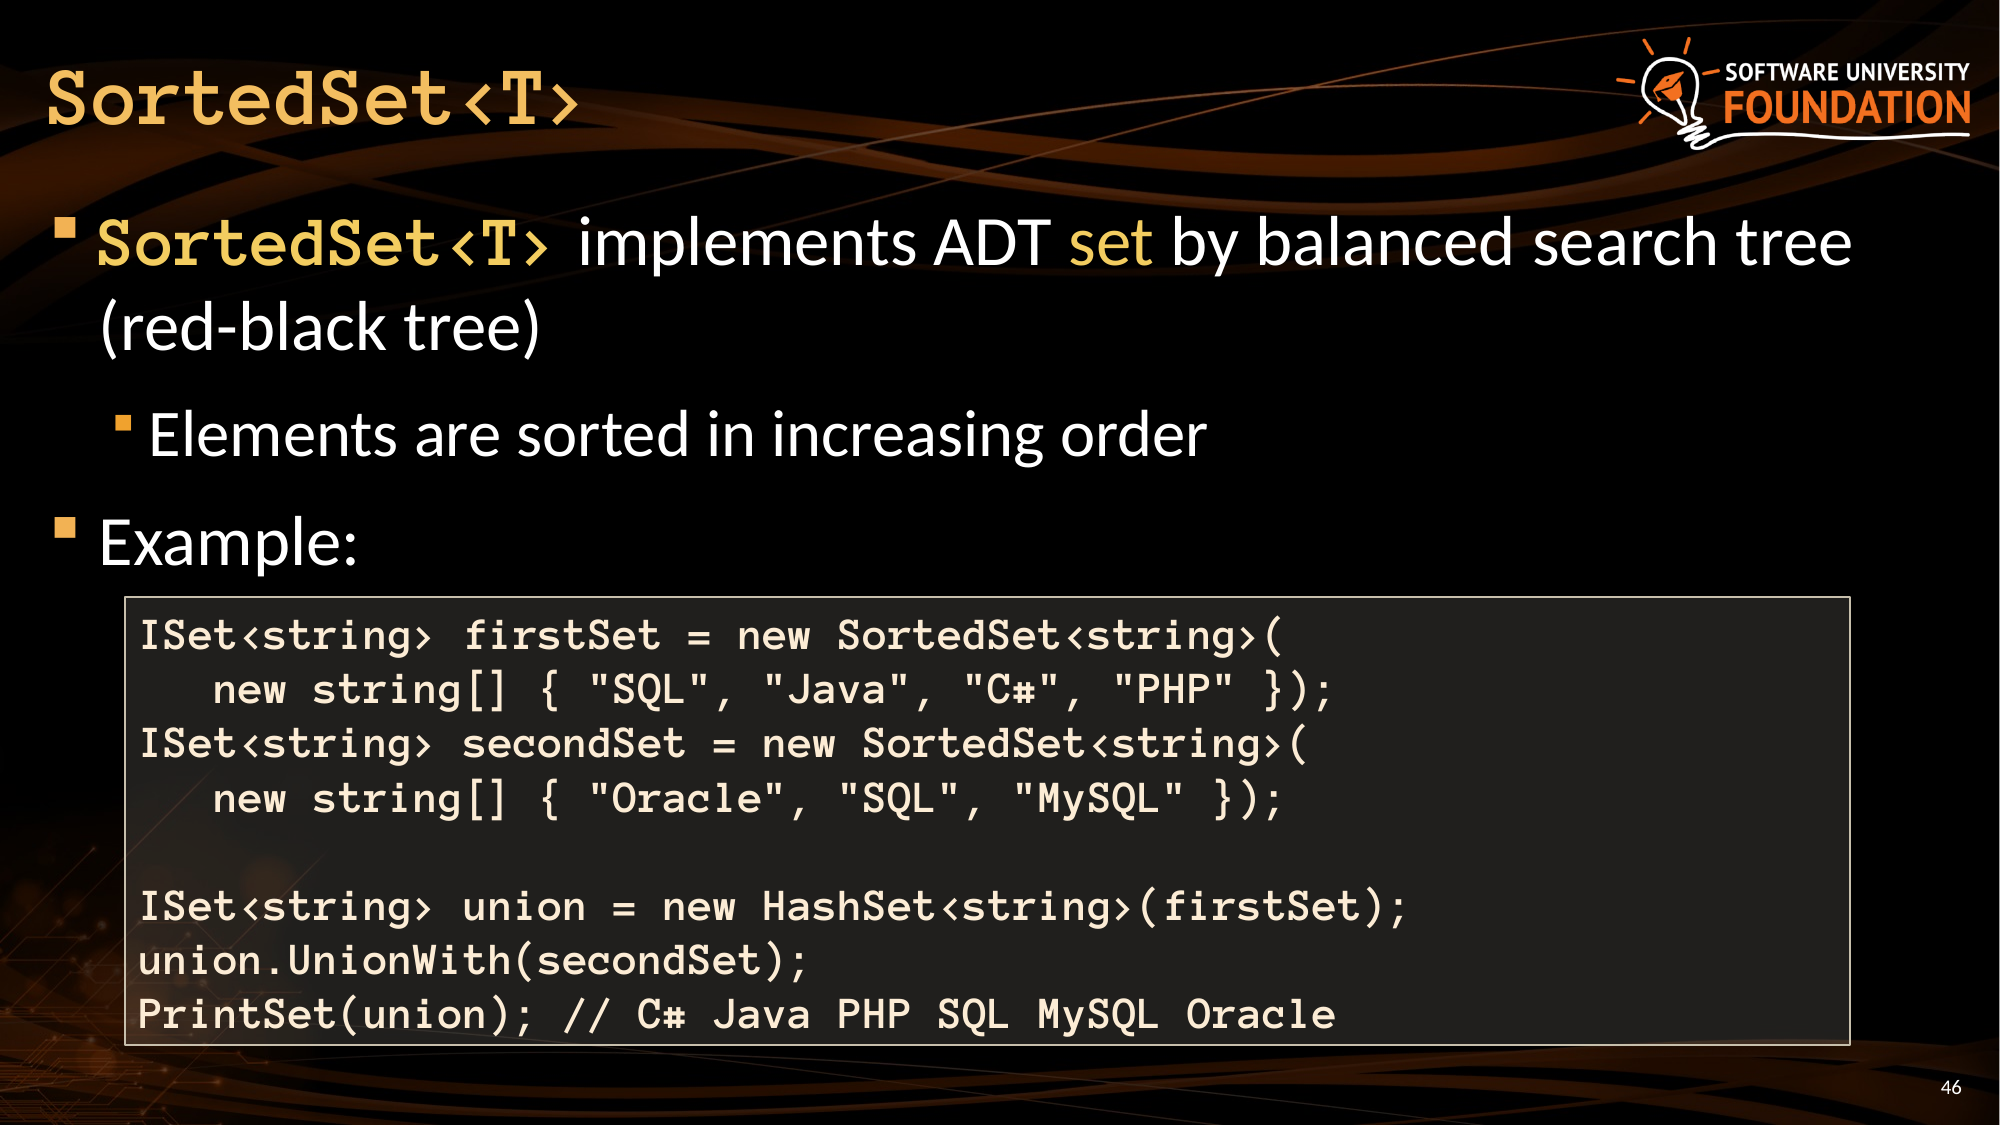

# SortedSet<T>
SortedSet<T> implements ADT set by balanced search tree (red-black tree)
Elements are sorted in increasing order
Example:
ISet<string> firstSet = new SortedSet<string>(
   new string[] { "SQL", "Java", "C#", "PHP" });
ISet<string> secondSet = new SortedSet<string>(
   new string[] { "Oracle", "SQL", "MySQL" });

ISet<string> union = new HashSet<string>(firstSet);
union.UnionWith(secondSet);
PrintSet(union); // C# Java PHP SQL MySQL Oracle
46